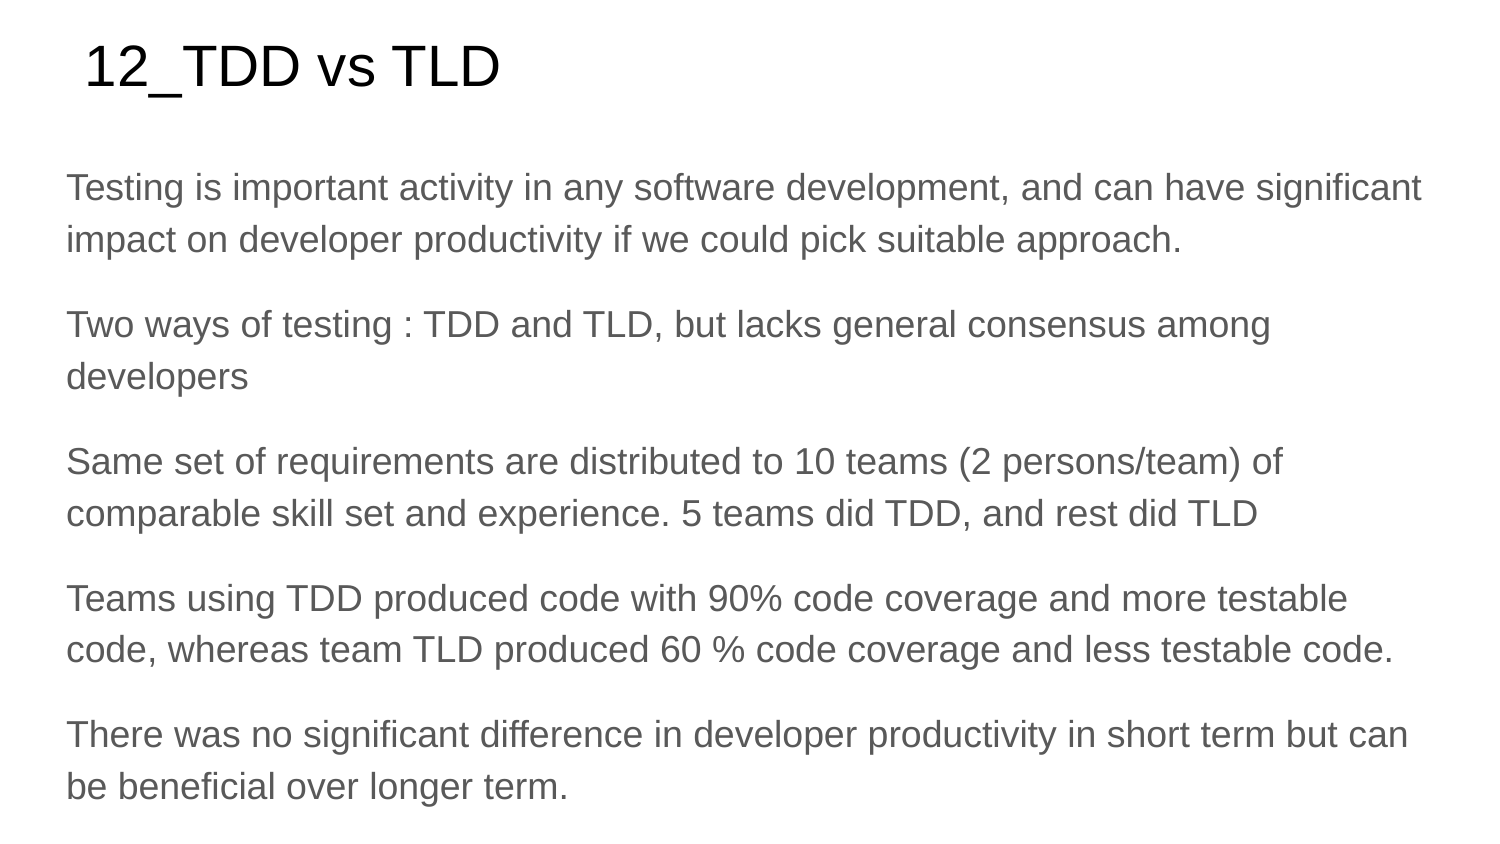

# 12_TDD vs TLD
Testing is important activity in any software development, and can have significant impact on developer productivity if we could pick suitable approach.
Two ways of testing : TDD and TLD, but lacks general consensus among developers
Same set of requirements are distributed to 10 teams (2 persons/team) of comparable skill set and experience. 5 teams did TDD, and rest did TLD
Teams using TDD produced code with 90% code coverage and more testable code, whereas team TLD produced 60 % code coverage and less testable code.
There was no significant difference in developer productivity in short term but can be beneficial over longer term.